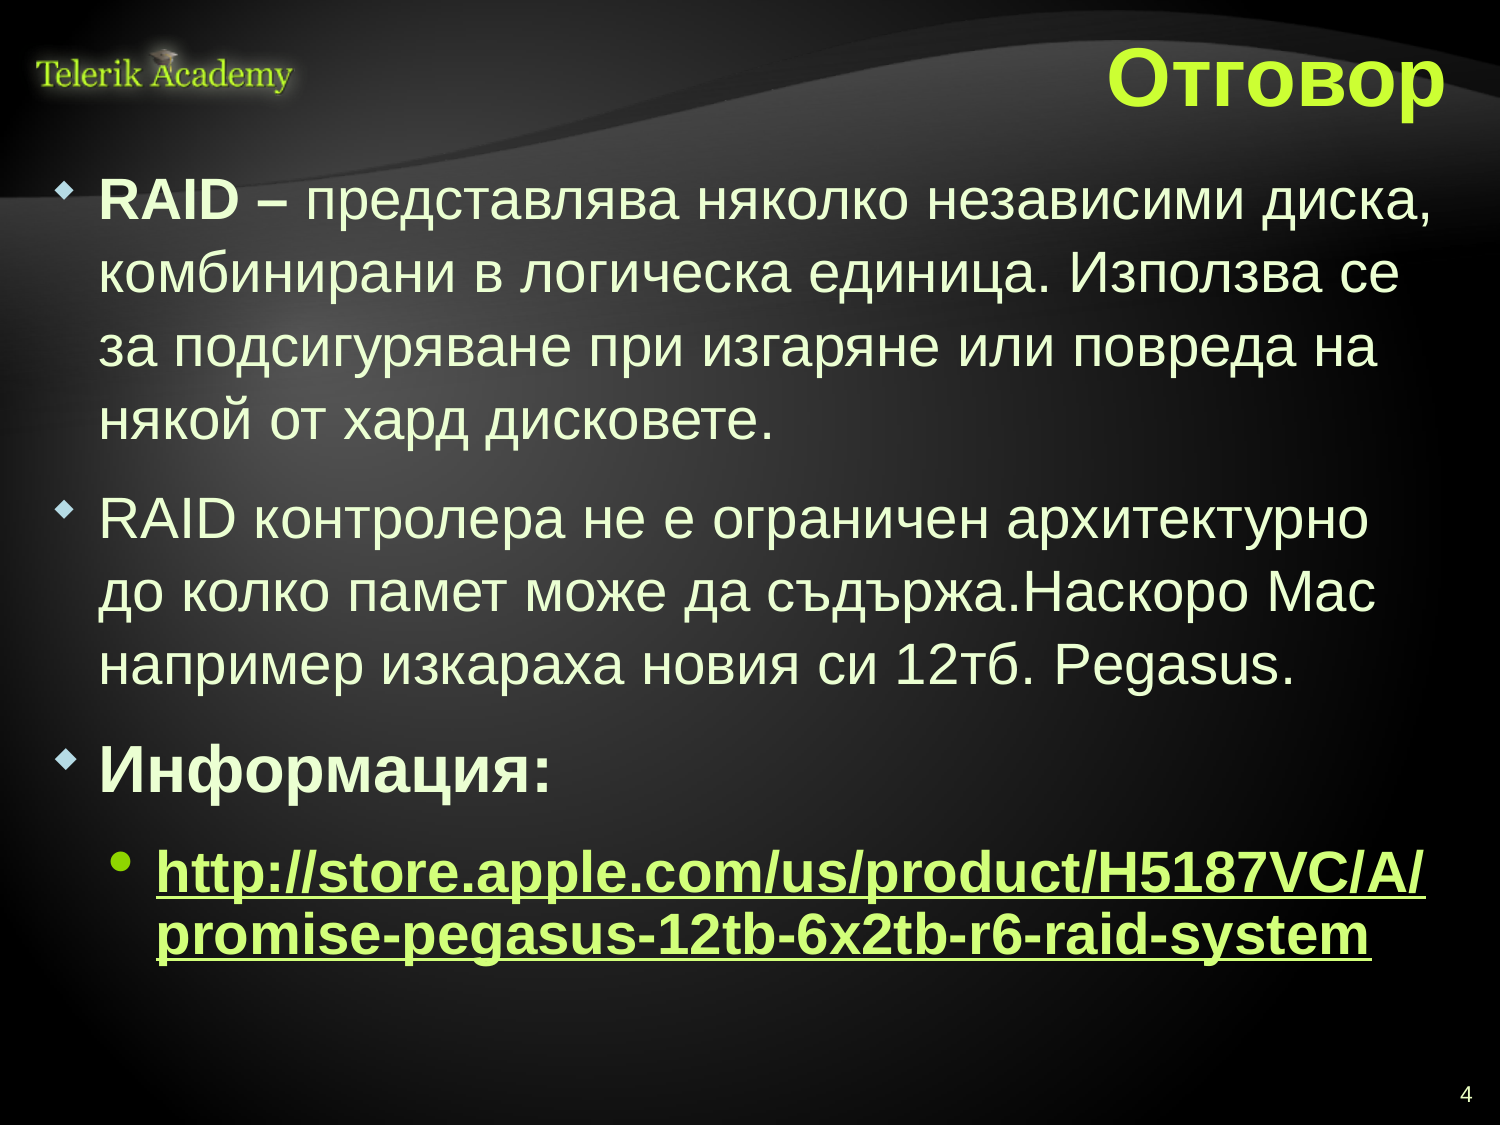

# Отговор
RAID – представлява няколко независими диска, комбинирани в логическа единица. Използва се за подсигуряване при изгаряне или повреда на някой от хард дисковете.
RAID контролера не е ограничен архитектурно до колко памет може да съдържа.Наскоро Mac например изкараха новия си 12тб. Pegasus.
Информация:
http://store.apple.com/us/product/H5187VC/A/promise-pegasus-12tb-6x2tb-r6-raid-system
4